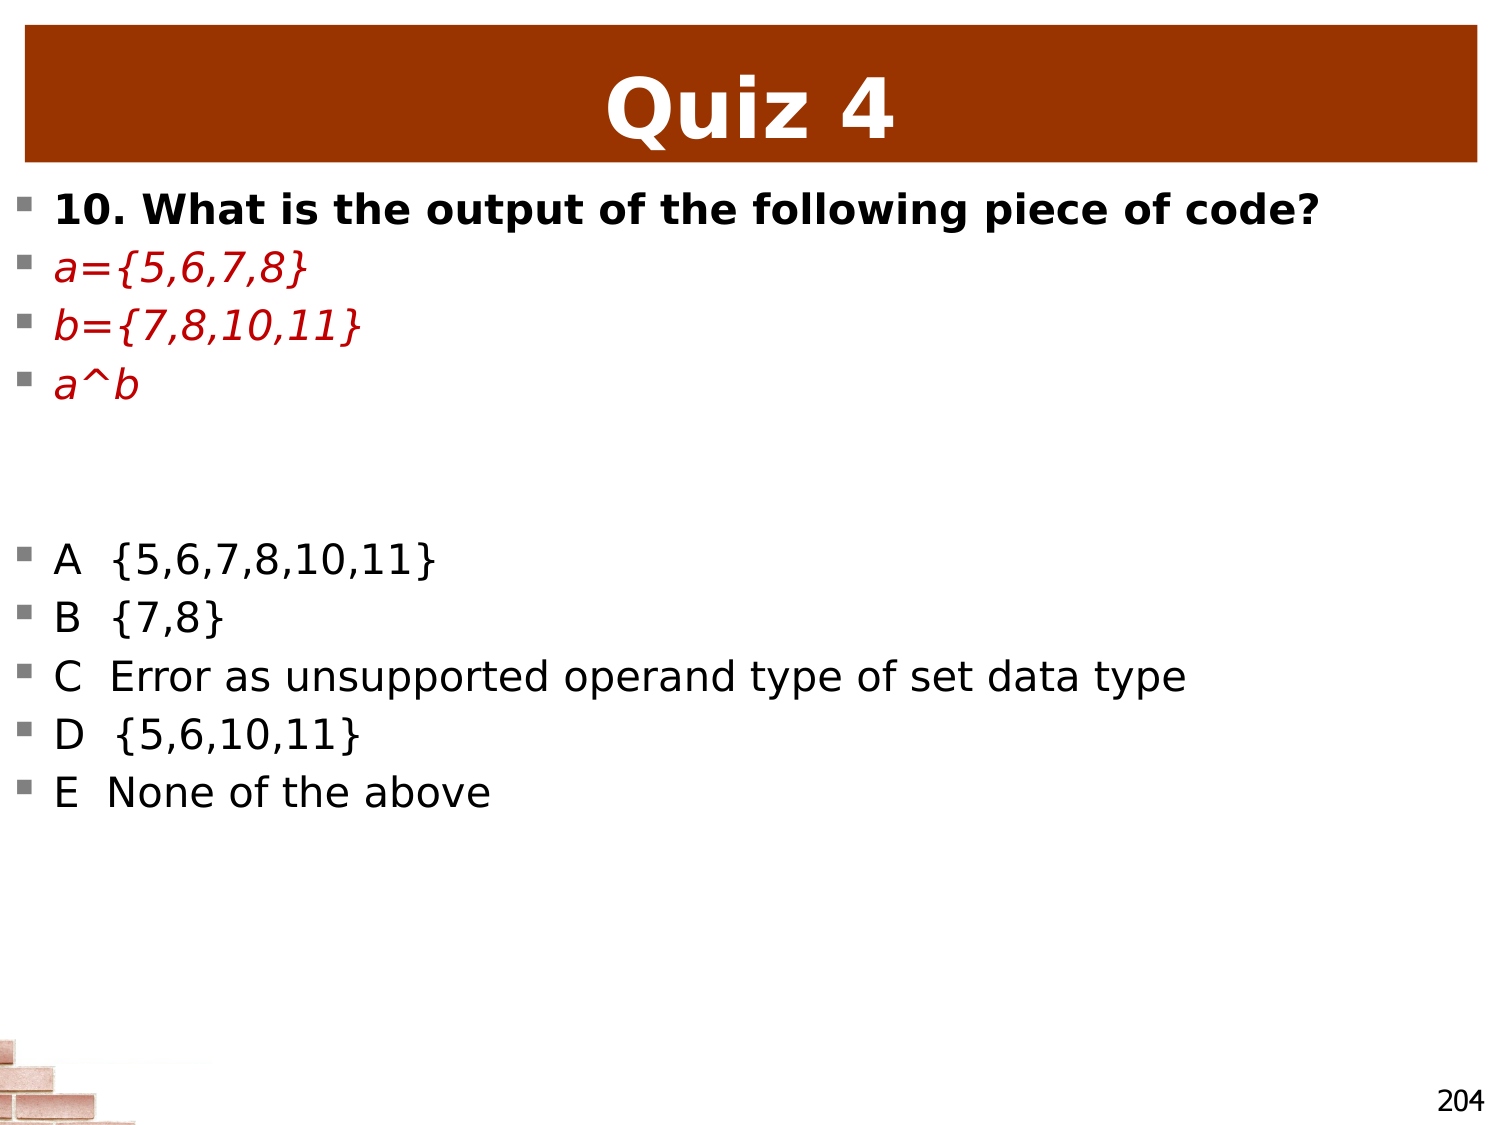

# Quiz 4
10. What is the output of the following piece of code?
a={5,6,7,8}
b={7,8,10,11}
a^b

A  {5,6,7,8,10,11}
B  {7,8}
C  Error as unsupported operand type of set data type
D  {5,6,10,11}
E  None of the above
204